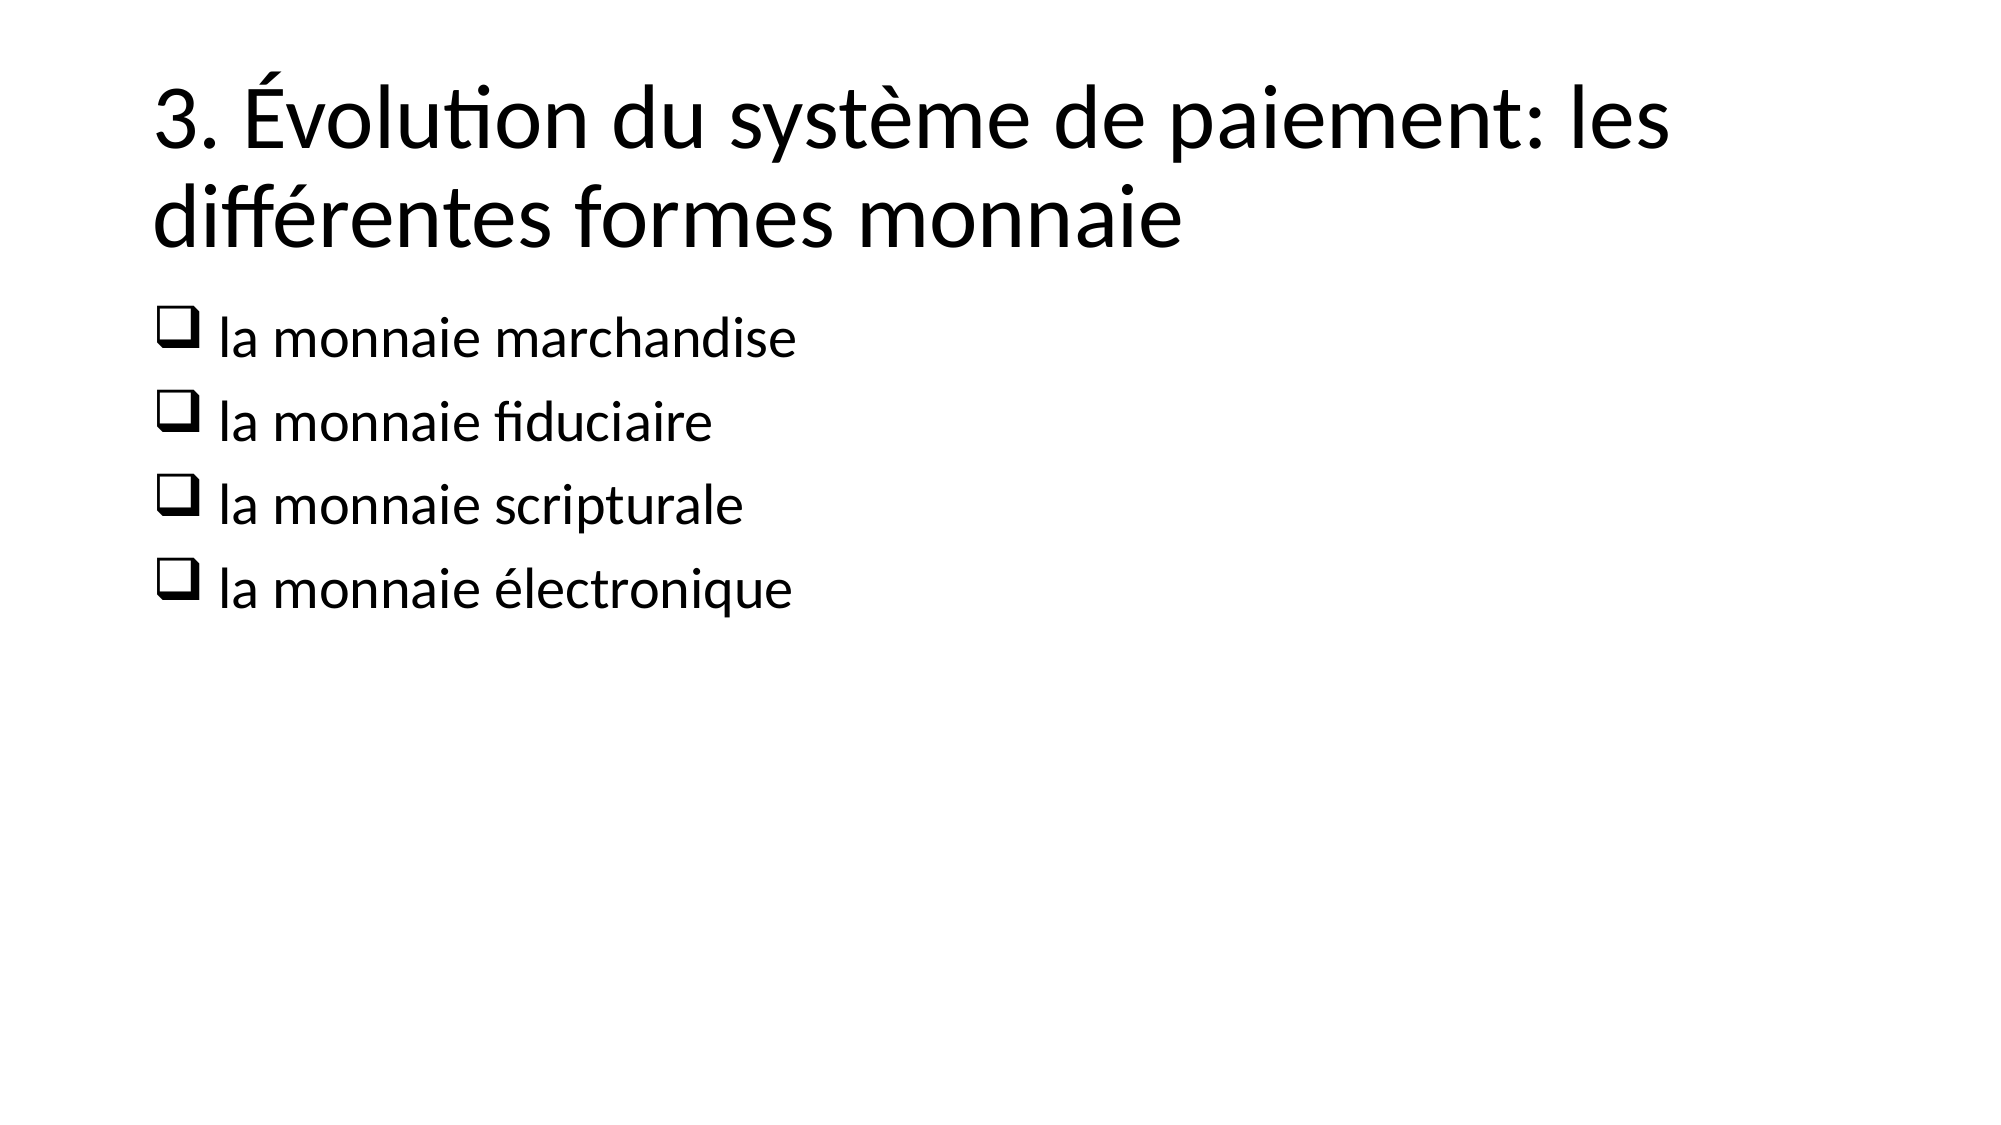

# 3. Évolution du système de paiement: les différentes formes monnaie
 la monnaie marchandise
 la monnaie fiduciaire
 la monnaie scripturale
 la monnaie électronique